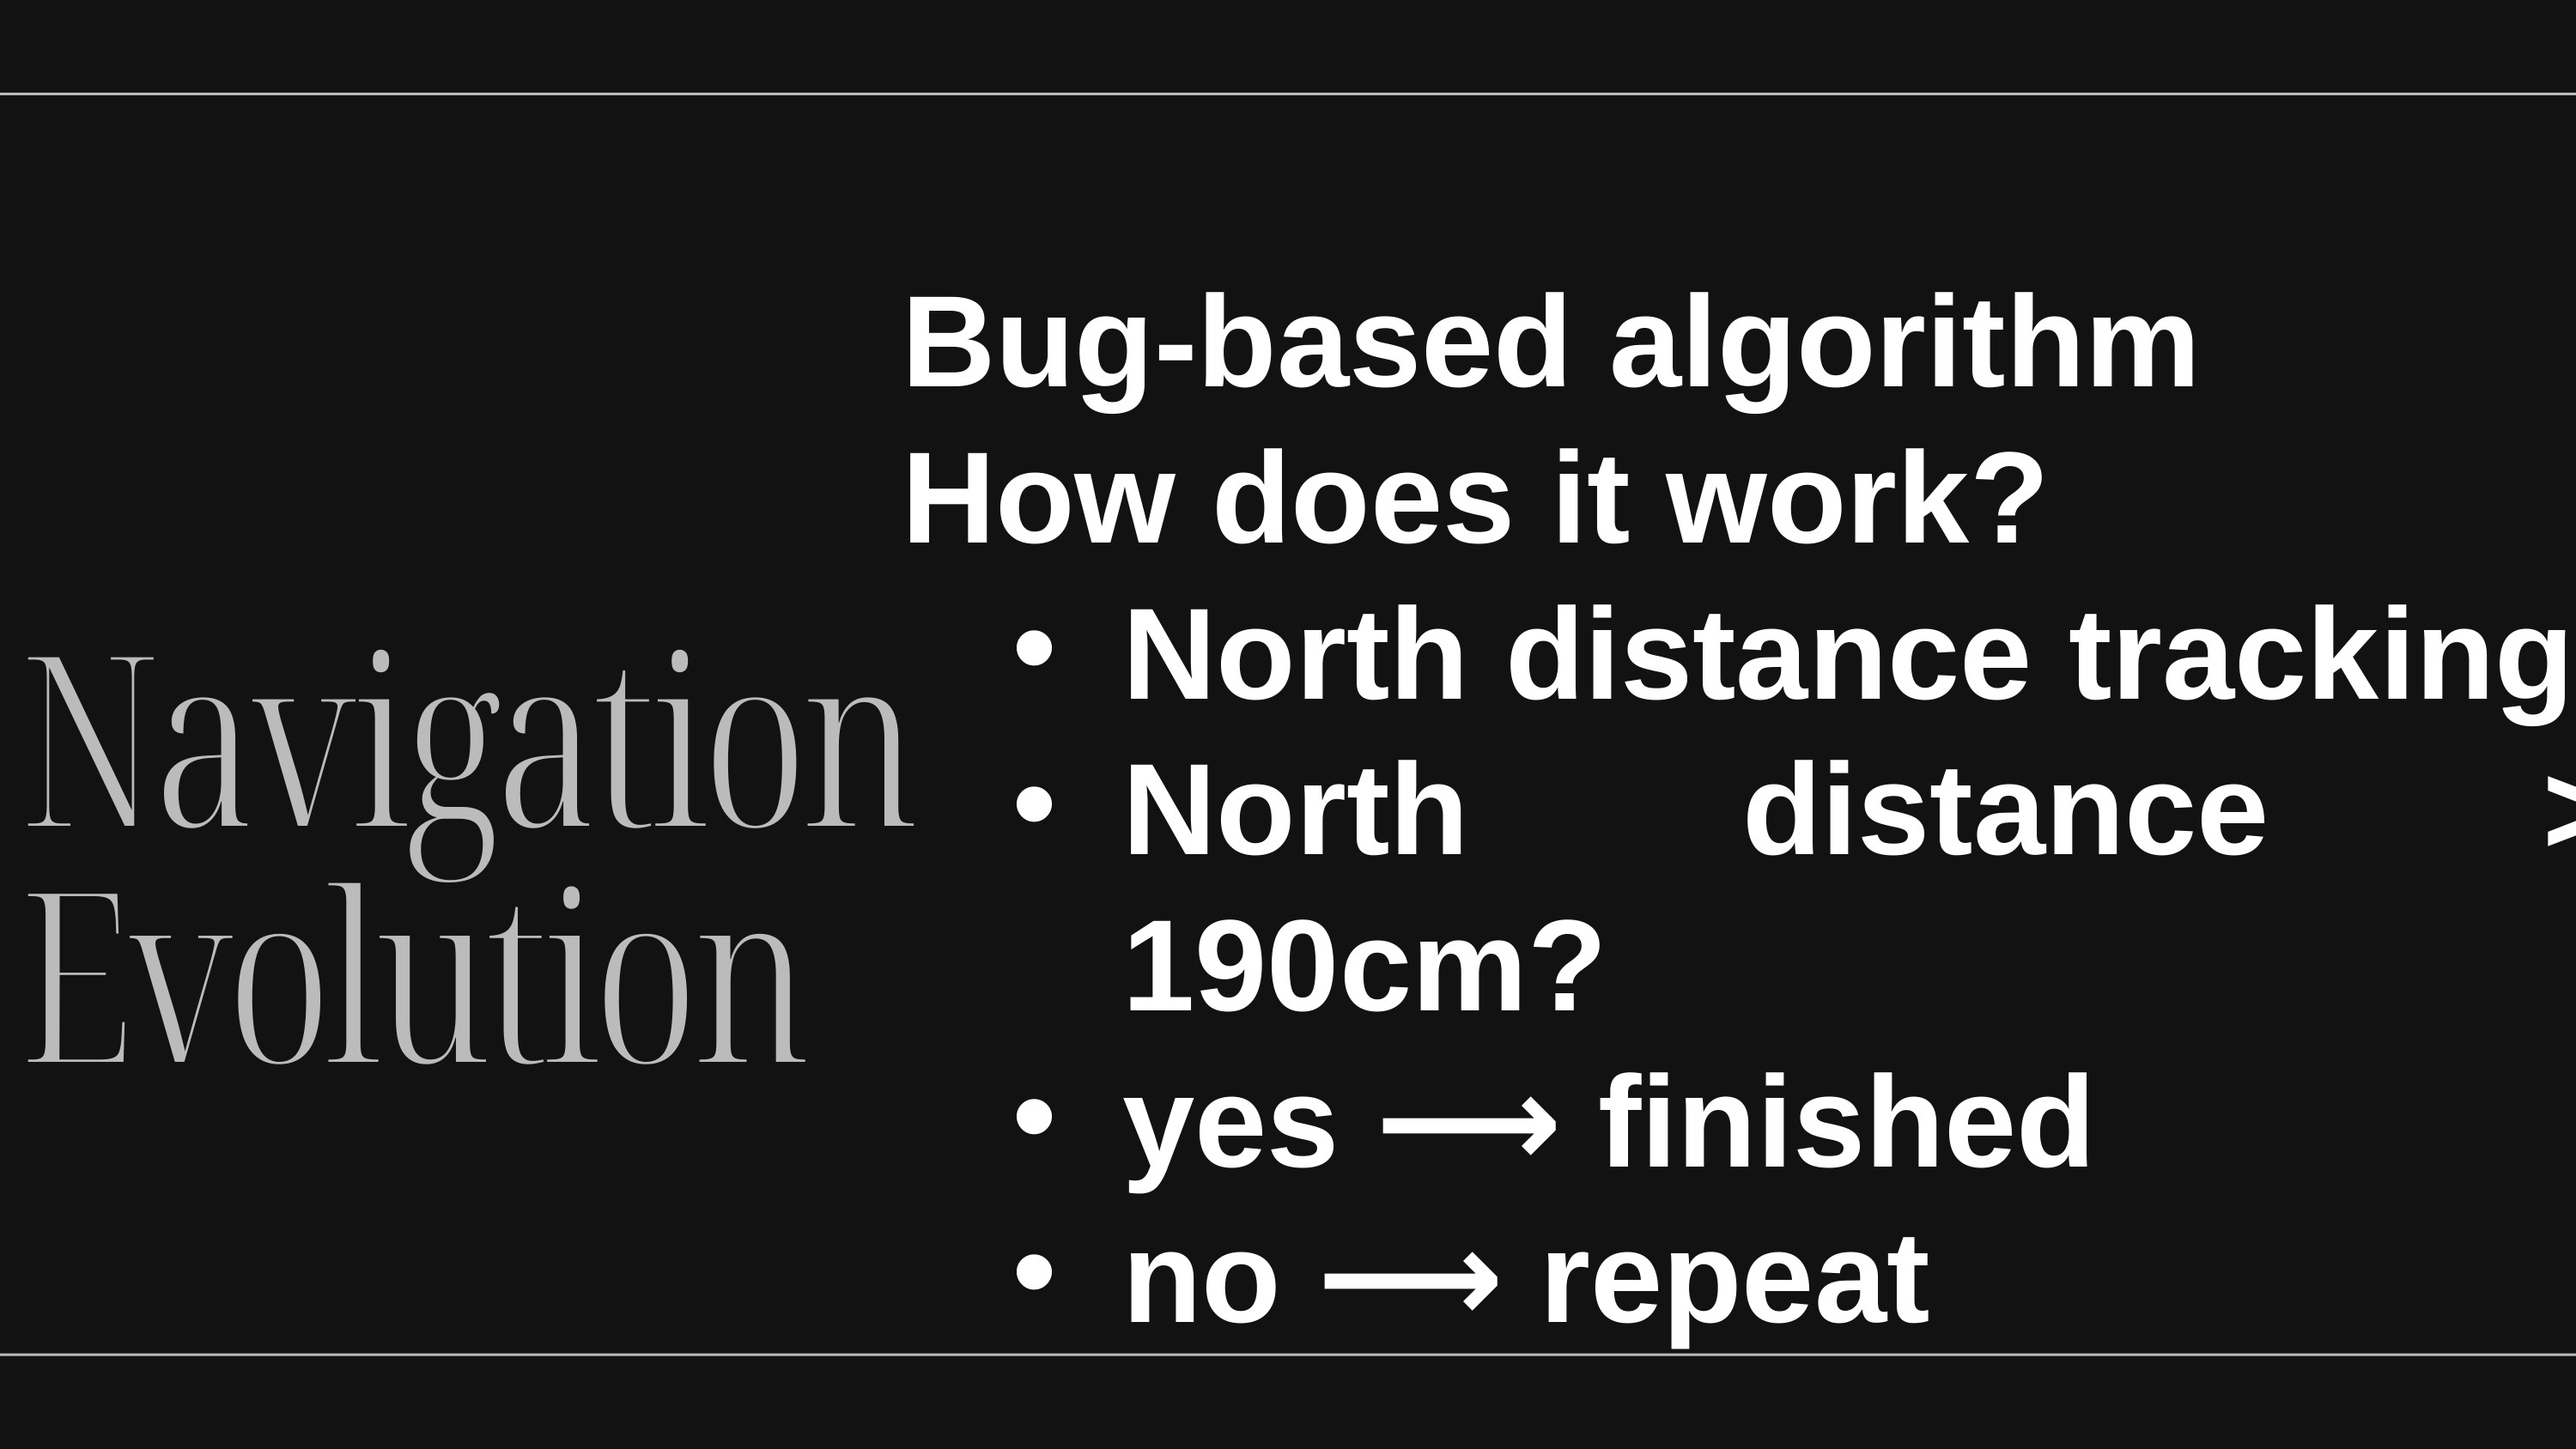

Bug-based algorithm
How does it work?
North distance tracking
North distance > 190cm?
yes ⟶ finished
no ⟶ repeat
Navigation Evolution